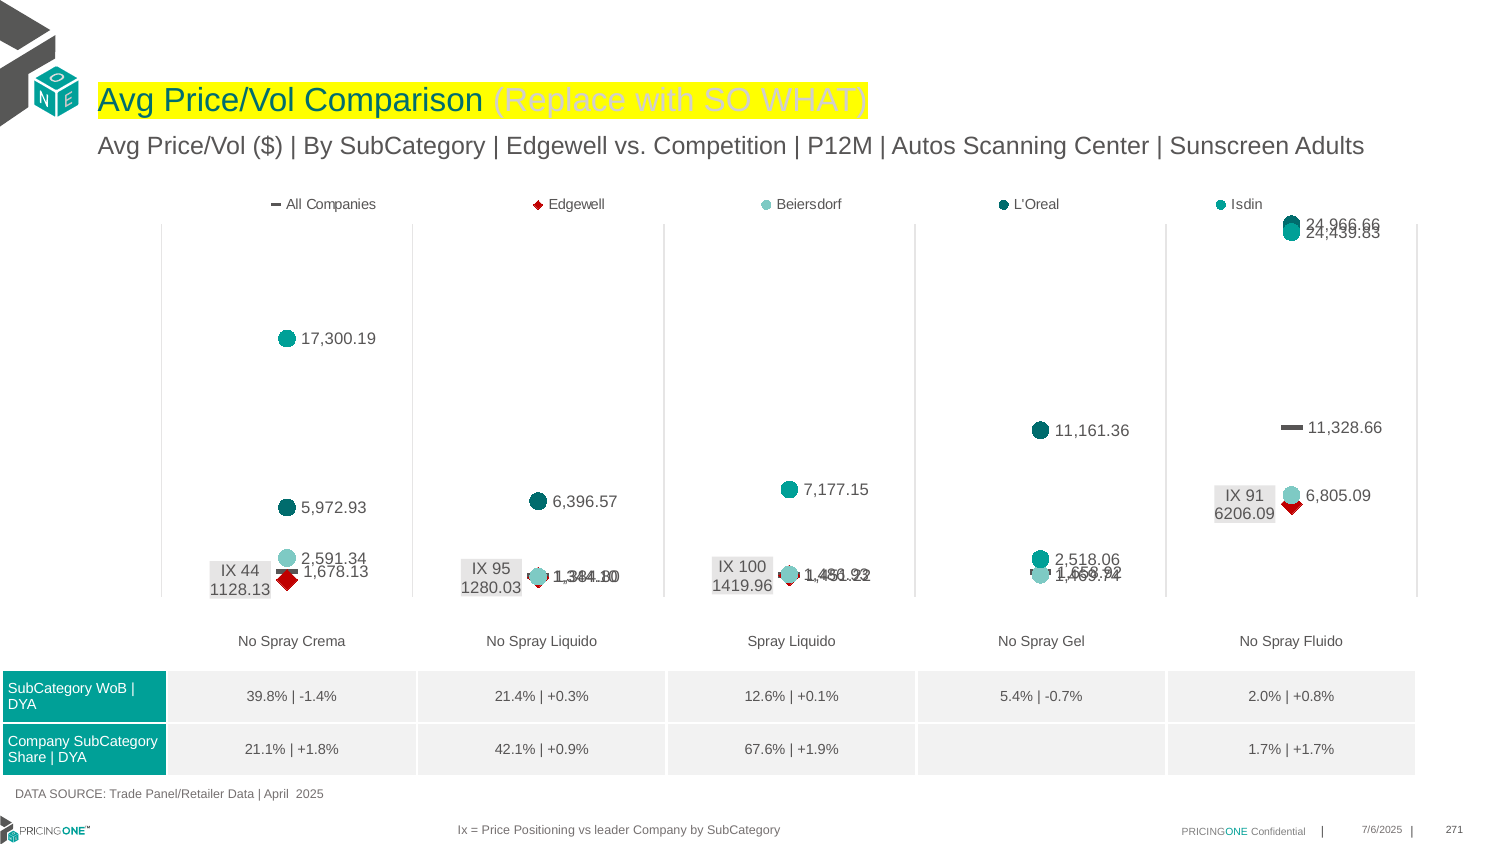

# Avg Price/Vol Comparison (Replace with SO WHAT)
Avg Price/Vol ($) | By SubCategory | Edgewell vs. Competition | P12M | Autos Scanning Center | Sunscreen Adults

### Chart

| Category | All Companies | Edgewell | Beiersdorf | L'Oreal | Isdin |
|---|---|---|---|---|---|
| IX 44 | 1678.13 | 1128.13 | 2591.34 | 5972.93 | 17300.19 |
| IX 95 | 1384.8 | 1280.03 | 1344.1 | 6396.57 | None |
| IX 100 | 1451.22 | 1419.96 | 1486.93 | None | 7177.15 |
| None | 1658.92 | None | 1469.74 | 11161.36 | 2518.06 |
| IX 91 | 11328.66 | 6206.09 | 6805.09 | 24966.66 | 24439.83 |
|  | No Spray Crema | No Spray Liquido | Spray Liquido | No Spray Gel | No Spray Fluido |
| --- | --- | --- | --- | --- | --- |
| SubCategory WoB | DYA | 39.8% | -1.4% | 21.4% | +0.3% | 12.6% | +0.1% | 5.4% | -0.7% | 2.0% | +0.8% |
| Company SubCategory Share | DYA | 21.1% | +1.8% | 42.1% | +0.9% | 67.6% | +1.9% |  | 1.7% | +1.7% |
DATA SOURCE: Trade Panel/Retailer Data | April  2025
Ix = Price Positioning vs leader Company by SubCategory
7/6/2025
271